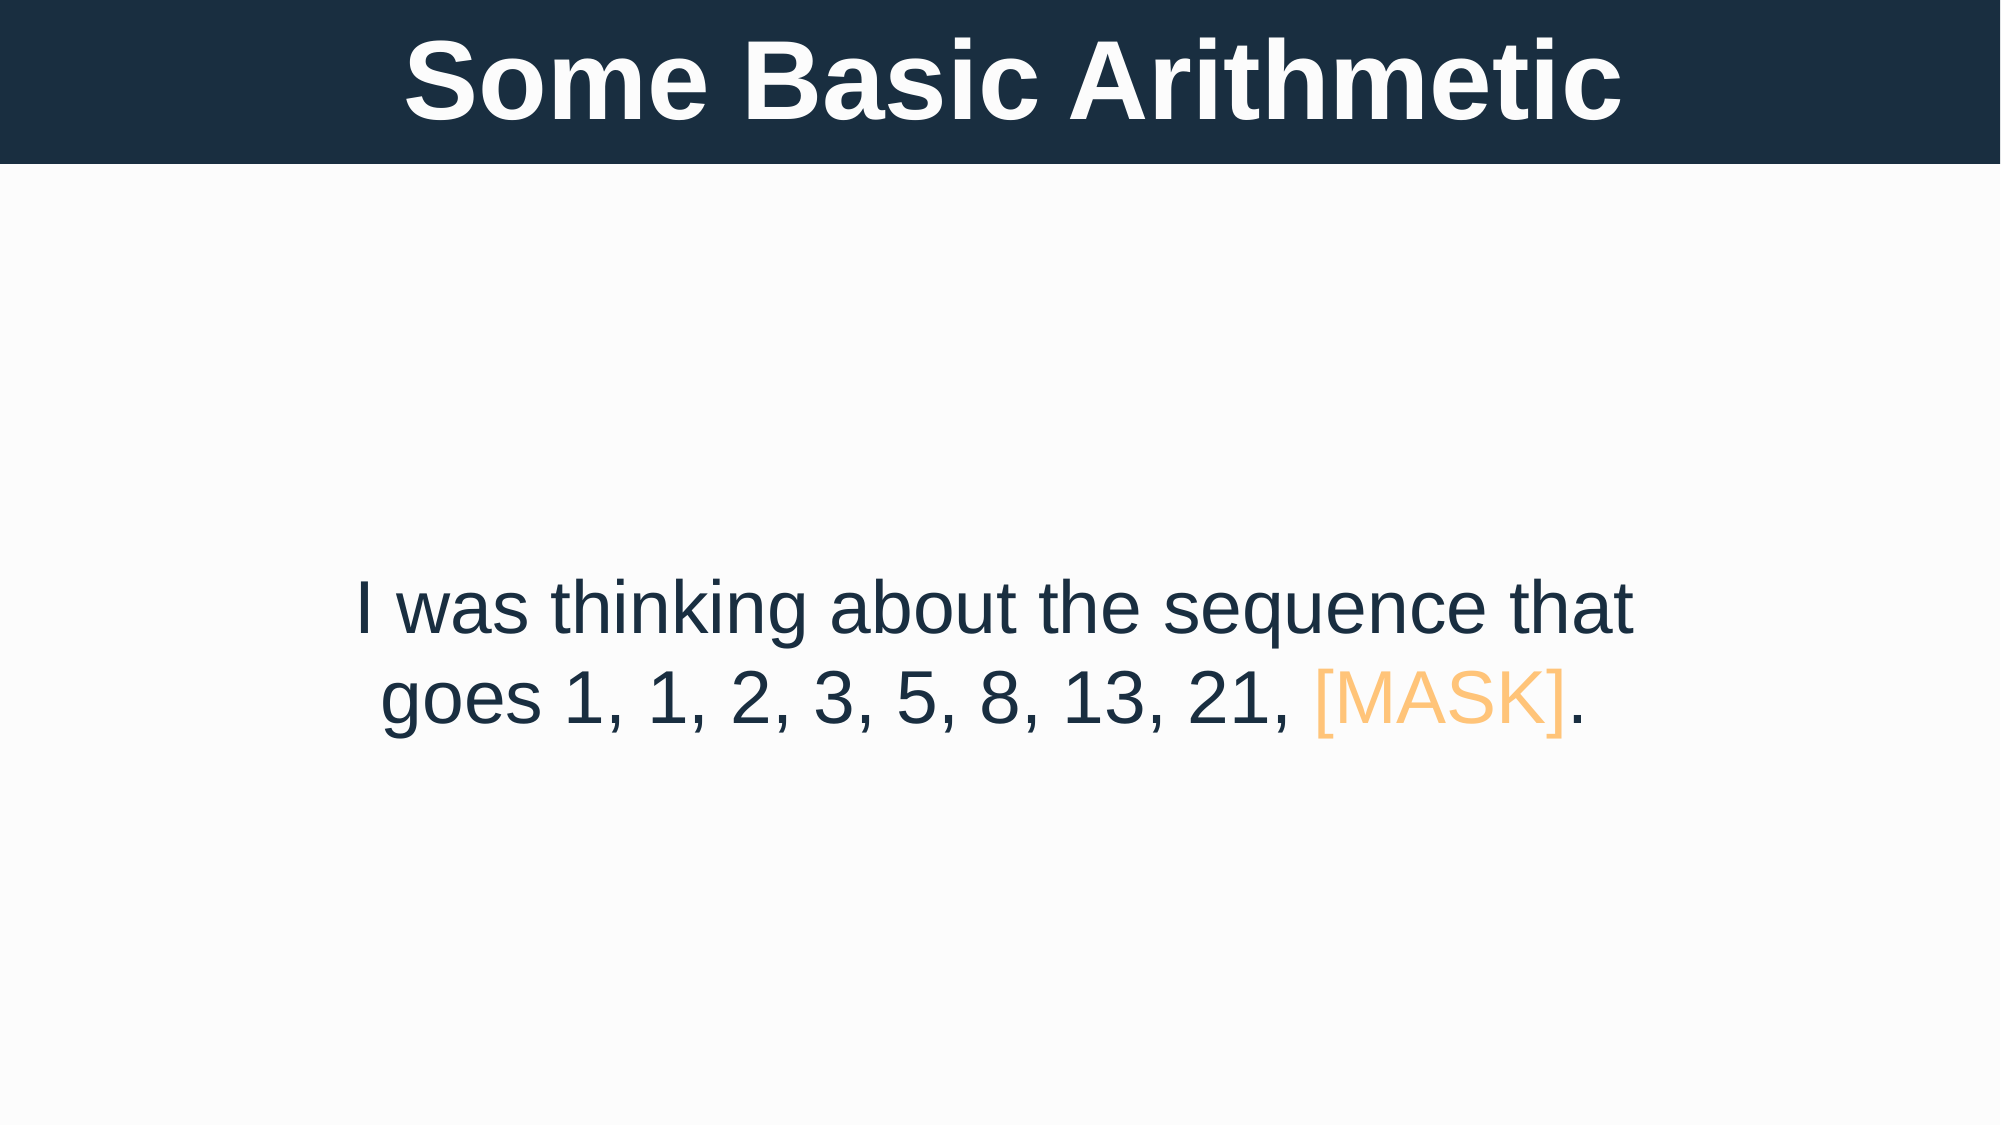

# Some Basic Arithmetic
I was thinking about the sequence that goes 1, 1, 2, 3, 5, 8, 13, 21, [MASK].